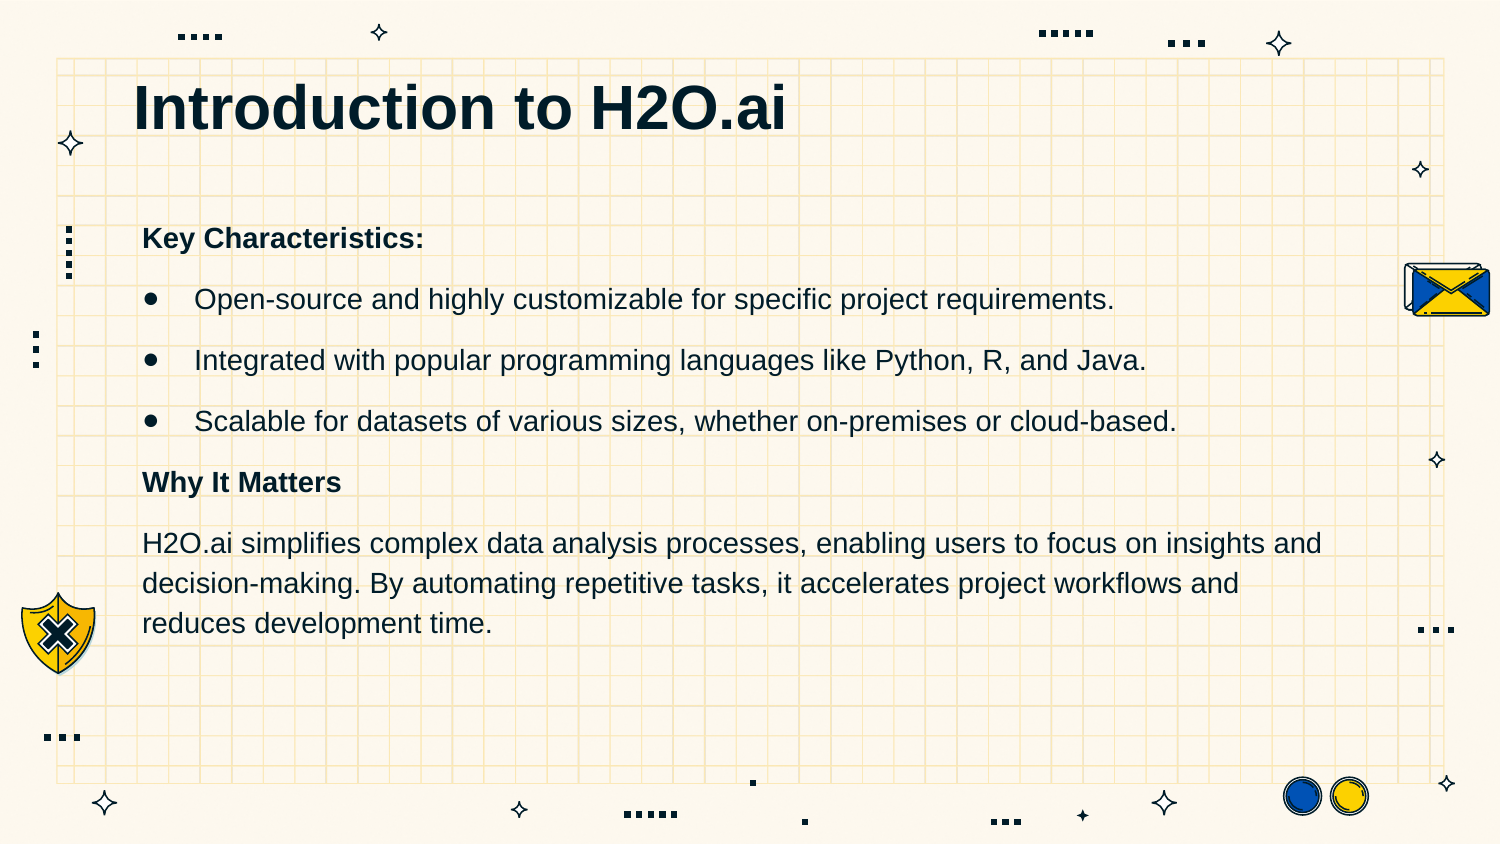

# Introduction to H2O.ai
Key Characteristics:
Open-source and highly customizable for specific project requirements.
Integrated with popular programming languages like Python, R, and Java.
Scalable for datasets of various sizes, whether on-premises or cloud-based.
Why It Matters
H2O.ai simplifies complex data analysis processes, enabling users to focus on insights and decision-making. By automating repetitive tasks, it accelerates project workflows and reduces development time.